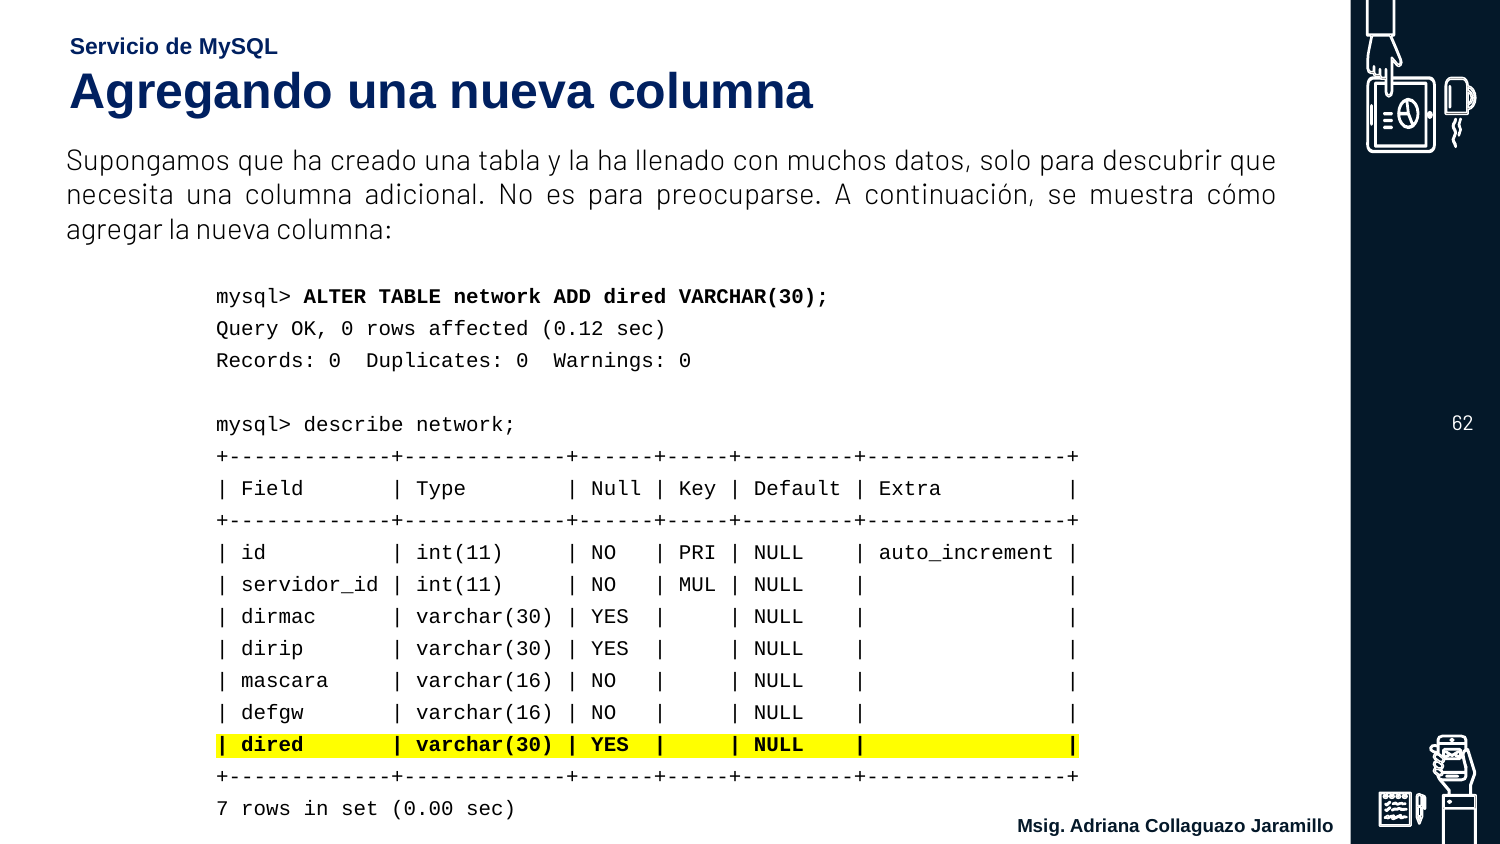

# Servicio de MySQL Agregando una nueva columna
Supongamos que ha creado una tabla y la ha llenado con muchos datos, solo para descubrir que necesita una columna adicional. No es para preocuparse. A continuación, se muestra cómo agregar la nueva columna:

	mysql> ALTER TABLE network ADD dired VARCHAR(30);
	Query OK, 0 rows affected (0.12 sec)
	Records: 0  Duplicates: 0  Warnings: 0

	mysql> describe network;
	+-------------+-------------+------+-----+---------+----------------+
	| Field       | Type        | Null | Key | Default | Extra          |
	+-------------+-------------+------+-----+---------+----------------+
	| id          | int(11)     | NO   | PRI | NULL    | auto_increment |
	| servidor_id | int(11)     | NO   | MUL | NULL    |                |
	| dirmac      | varchar(30) | YES  |     | NULL    |                |
	| dirip       | varchar(30) | YES  |     | NULL    |                |
	| mascara     | varchar(16) | NO   |     | NULL    |                |
	| defgw       | varchar(16) | NO   |     | NULL    |                |
	| dired       | varchar(30) | YES  |     | NULL    |                |
	+-------------+-------------+------+-----+---------+----------------+
	7 rows in set (0.00 sec)

62